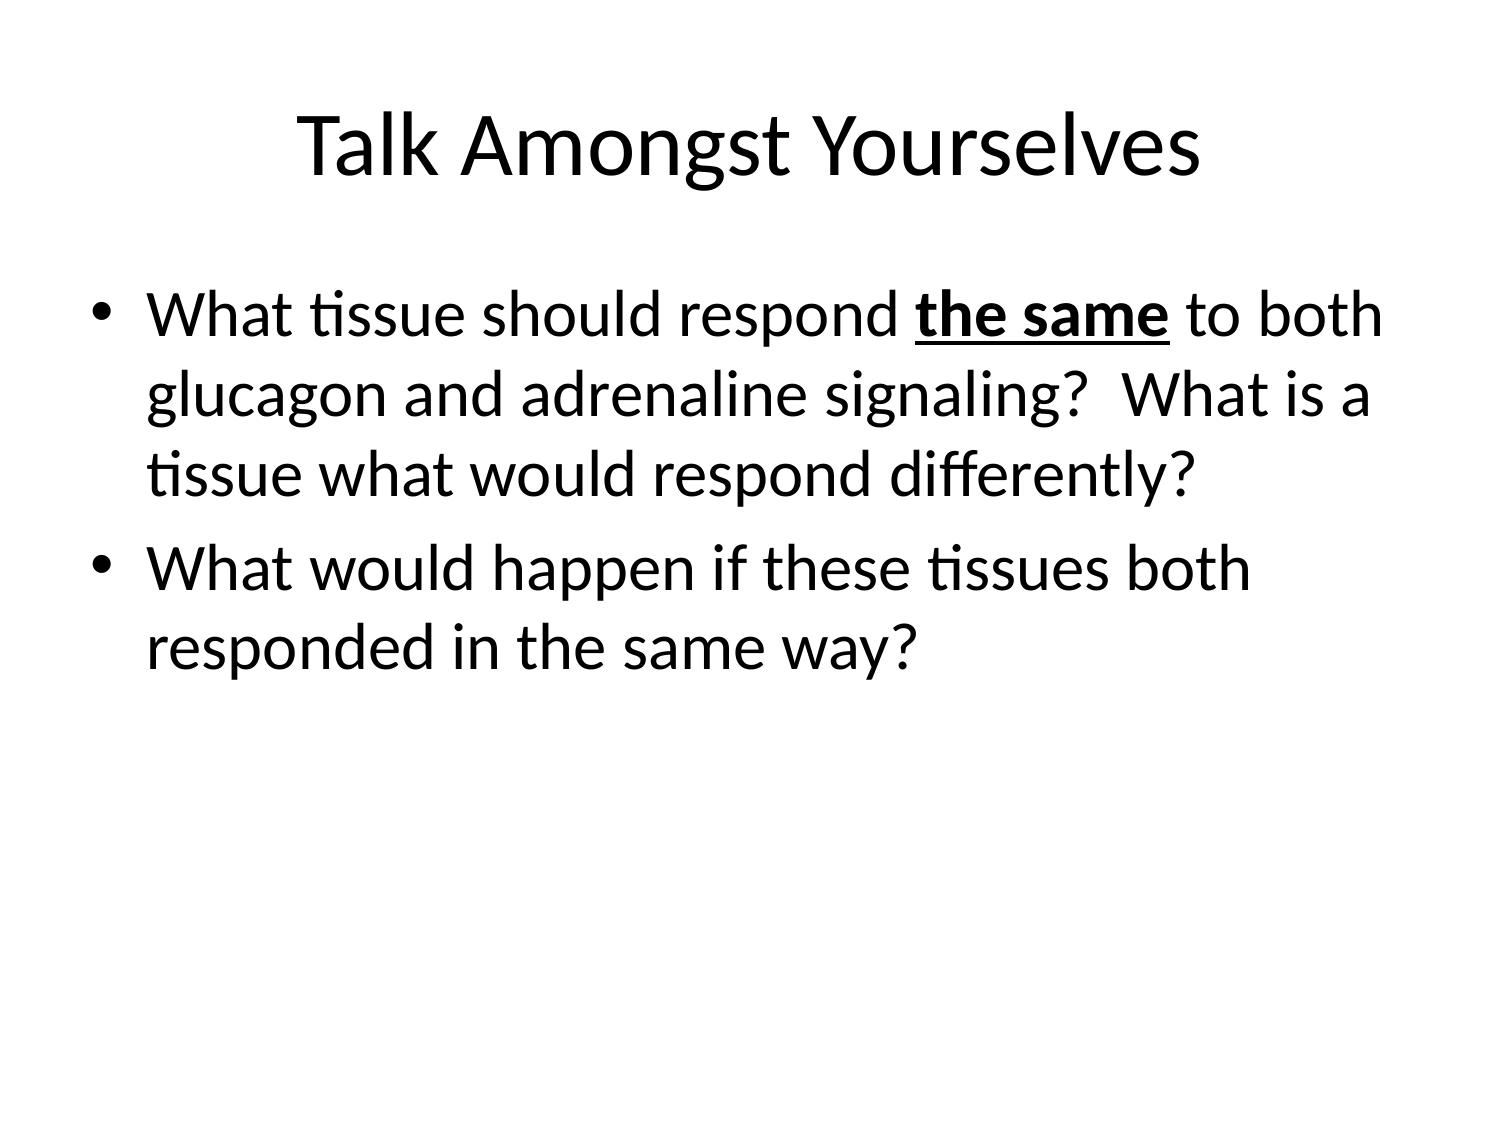

# Talk Amongst Yourselves
What tissue should respond the same to both glucagon and adrenaline signaling?  What is a tissue what would respond differently?
What would happen if these tissues both responded in the same way?